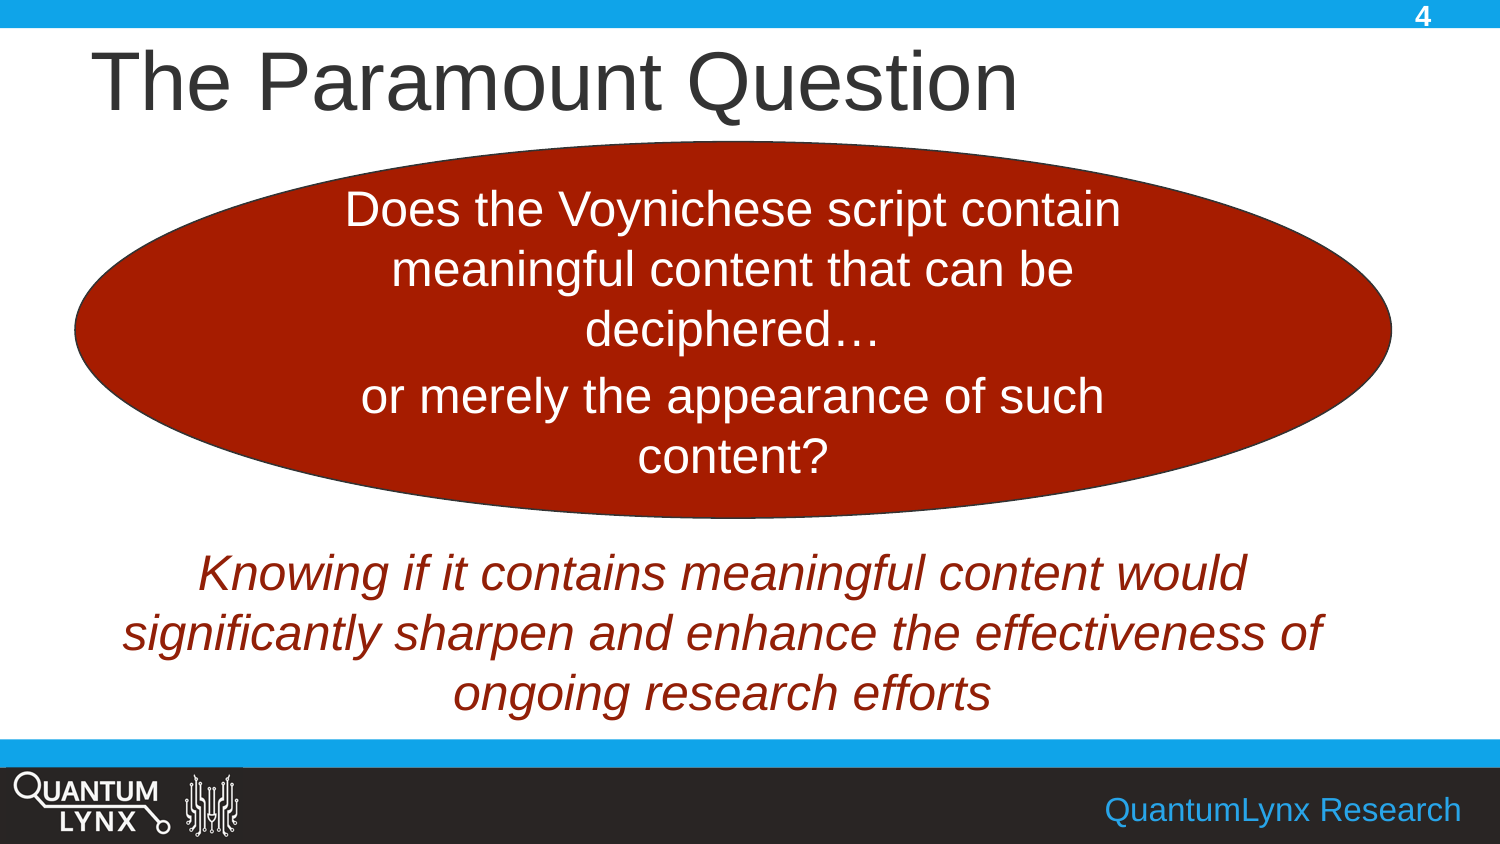

4
# The Paramount Question
Does the Voynichese script contain meaningful content that can be deciphered…
or merely the appearance of such content?
Knowing if it contains meaningful content would significantly sharpen and enhance the effectiveness of ongoing research efforts